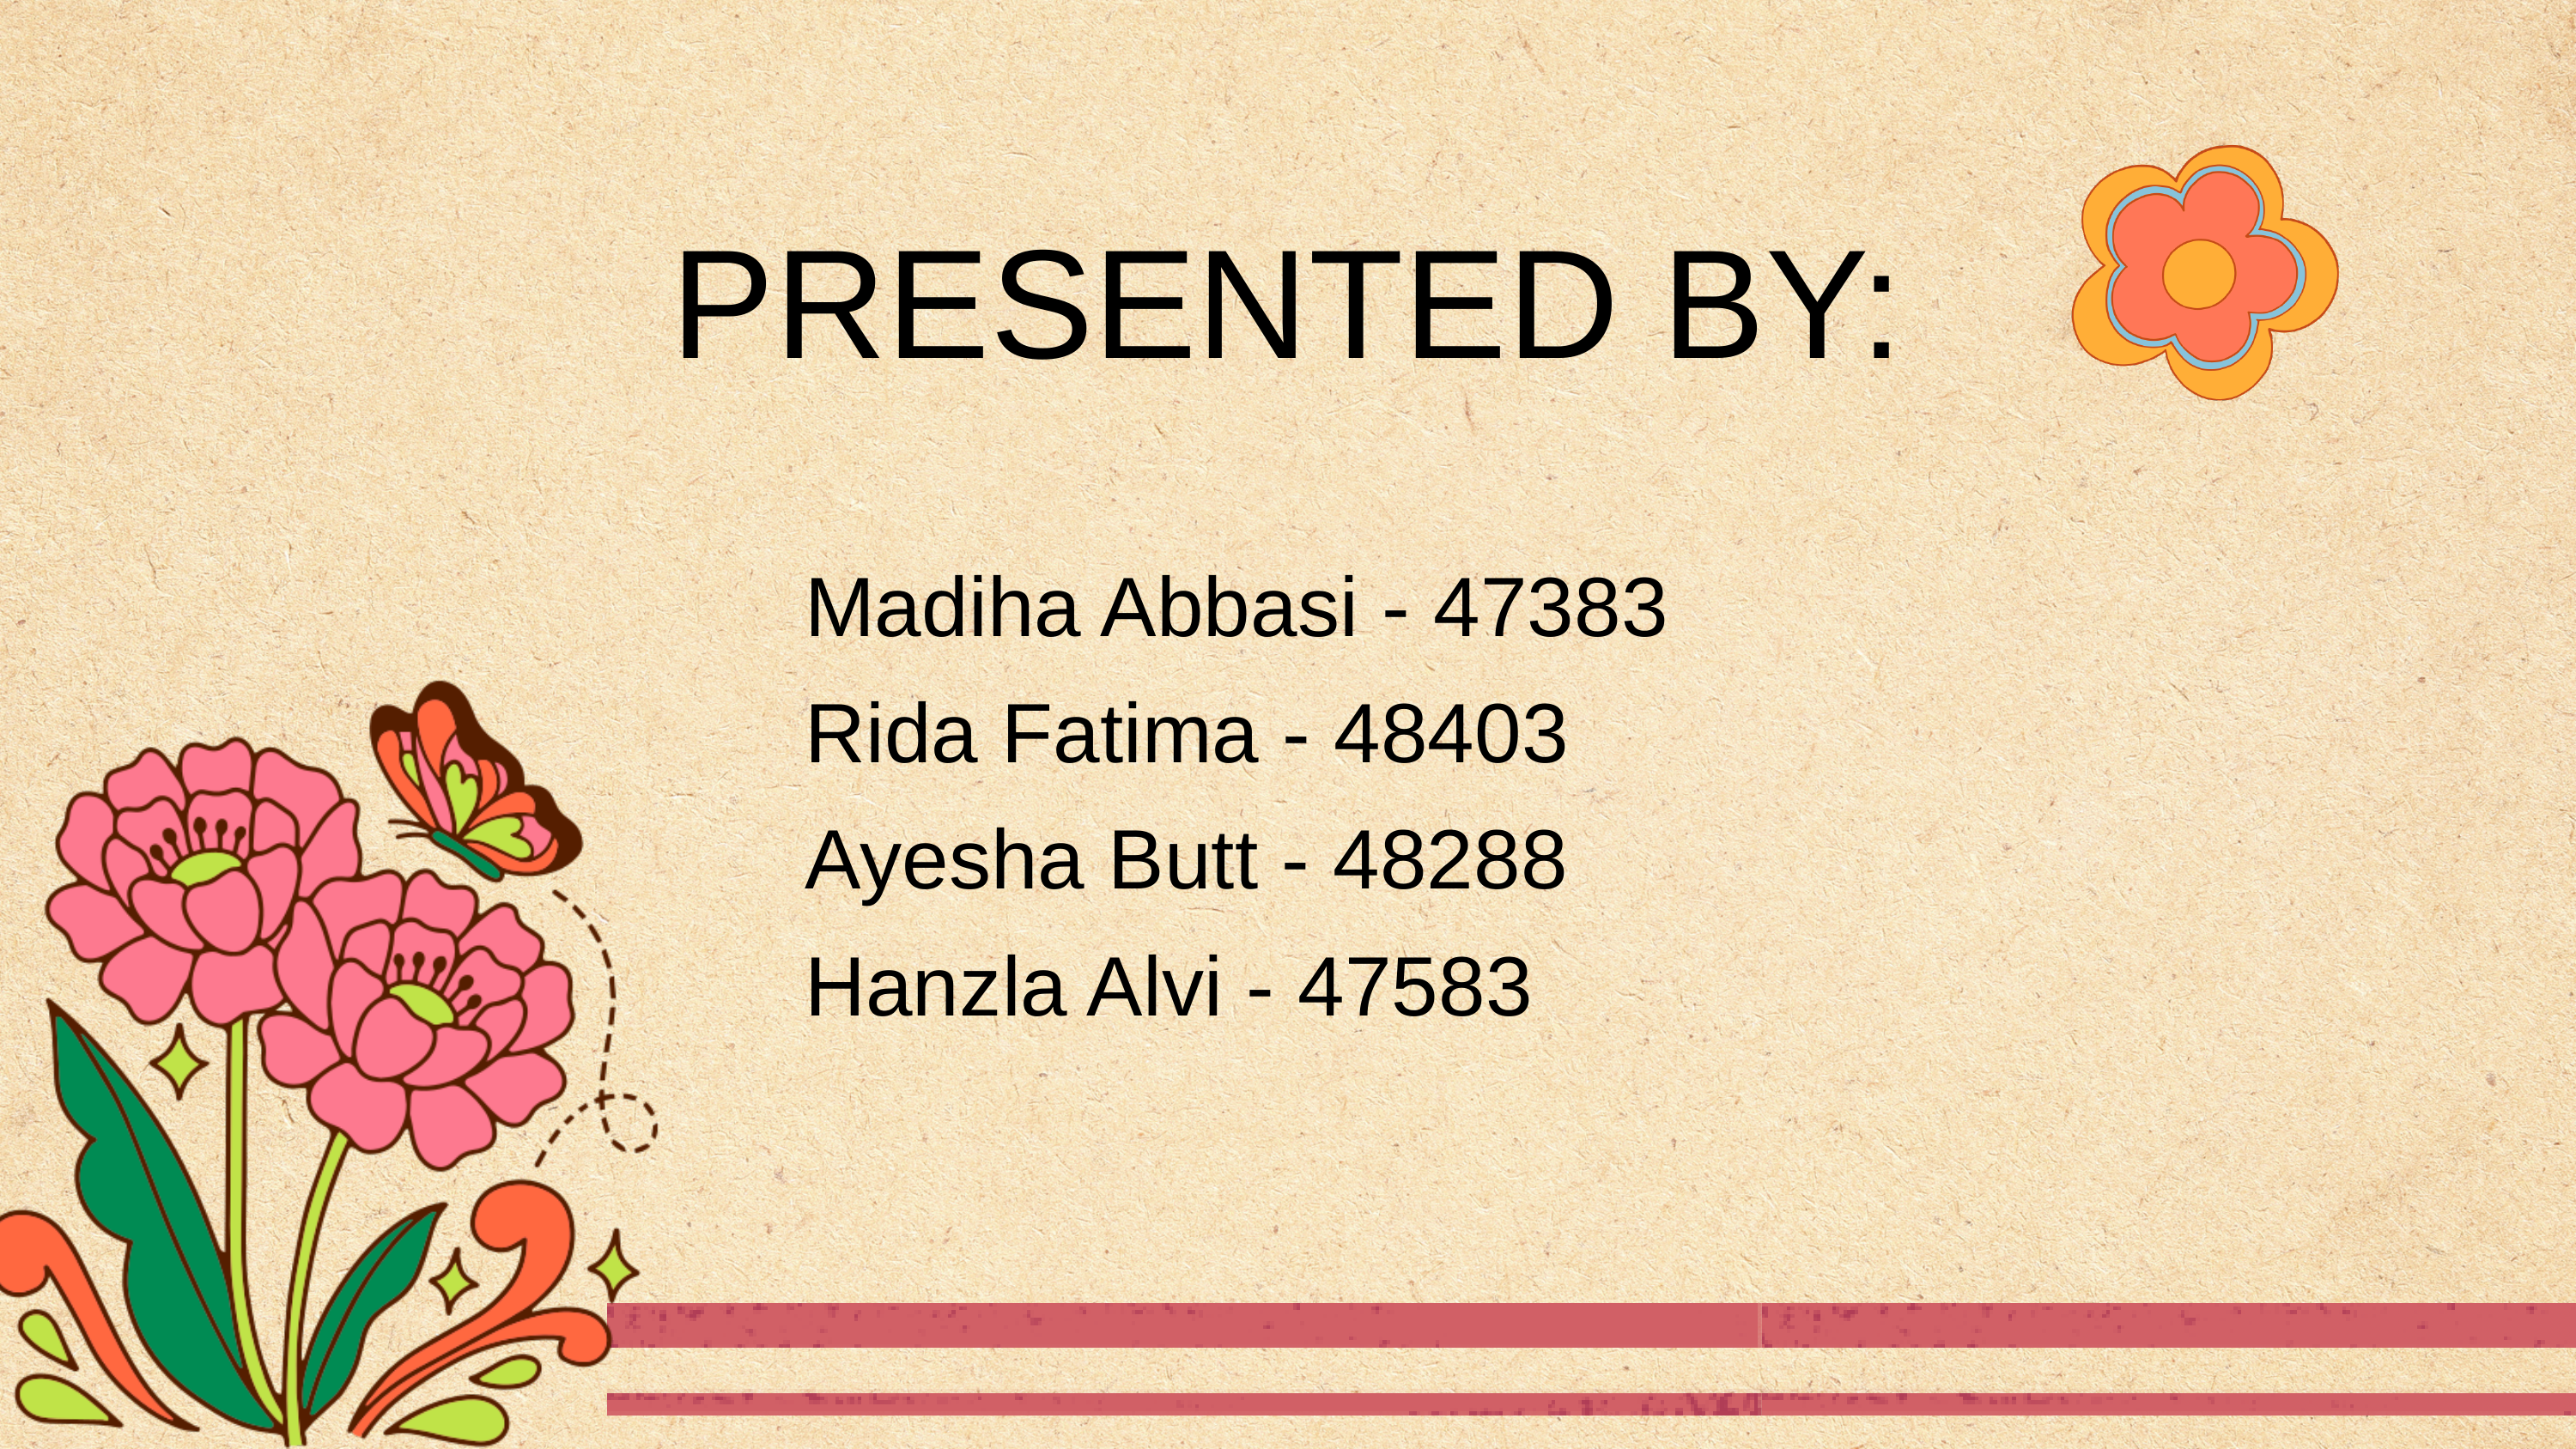

PRESENTED BY:
Madiha Abbasi - 47383
Rida Fatima - 48403
Ayesha Butt - 48288
Hanzla Alvi - 47583